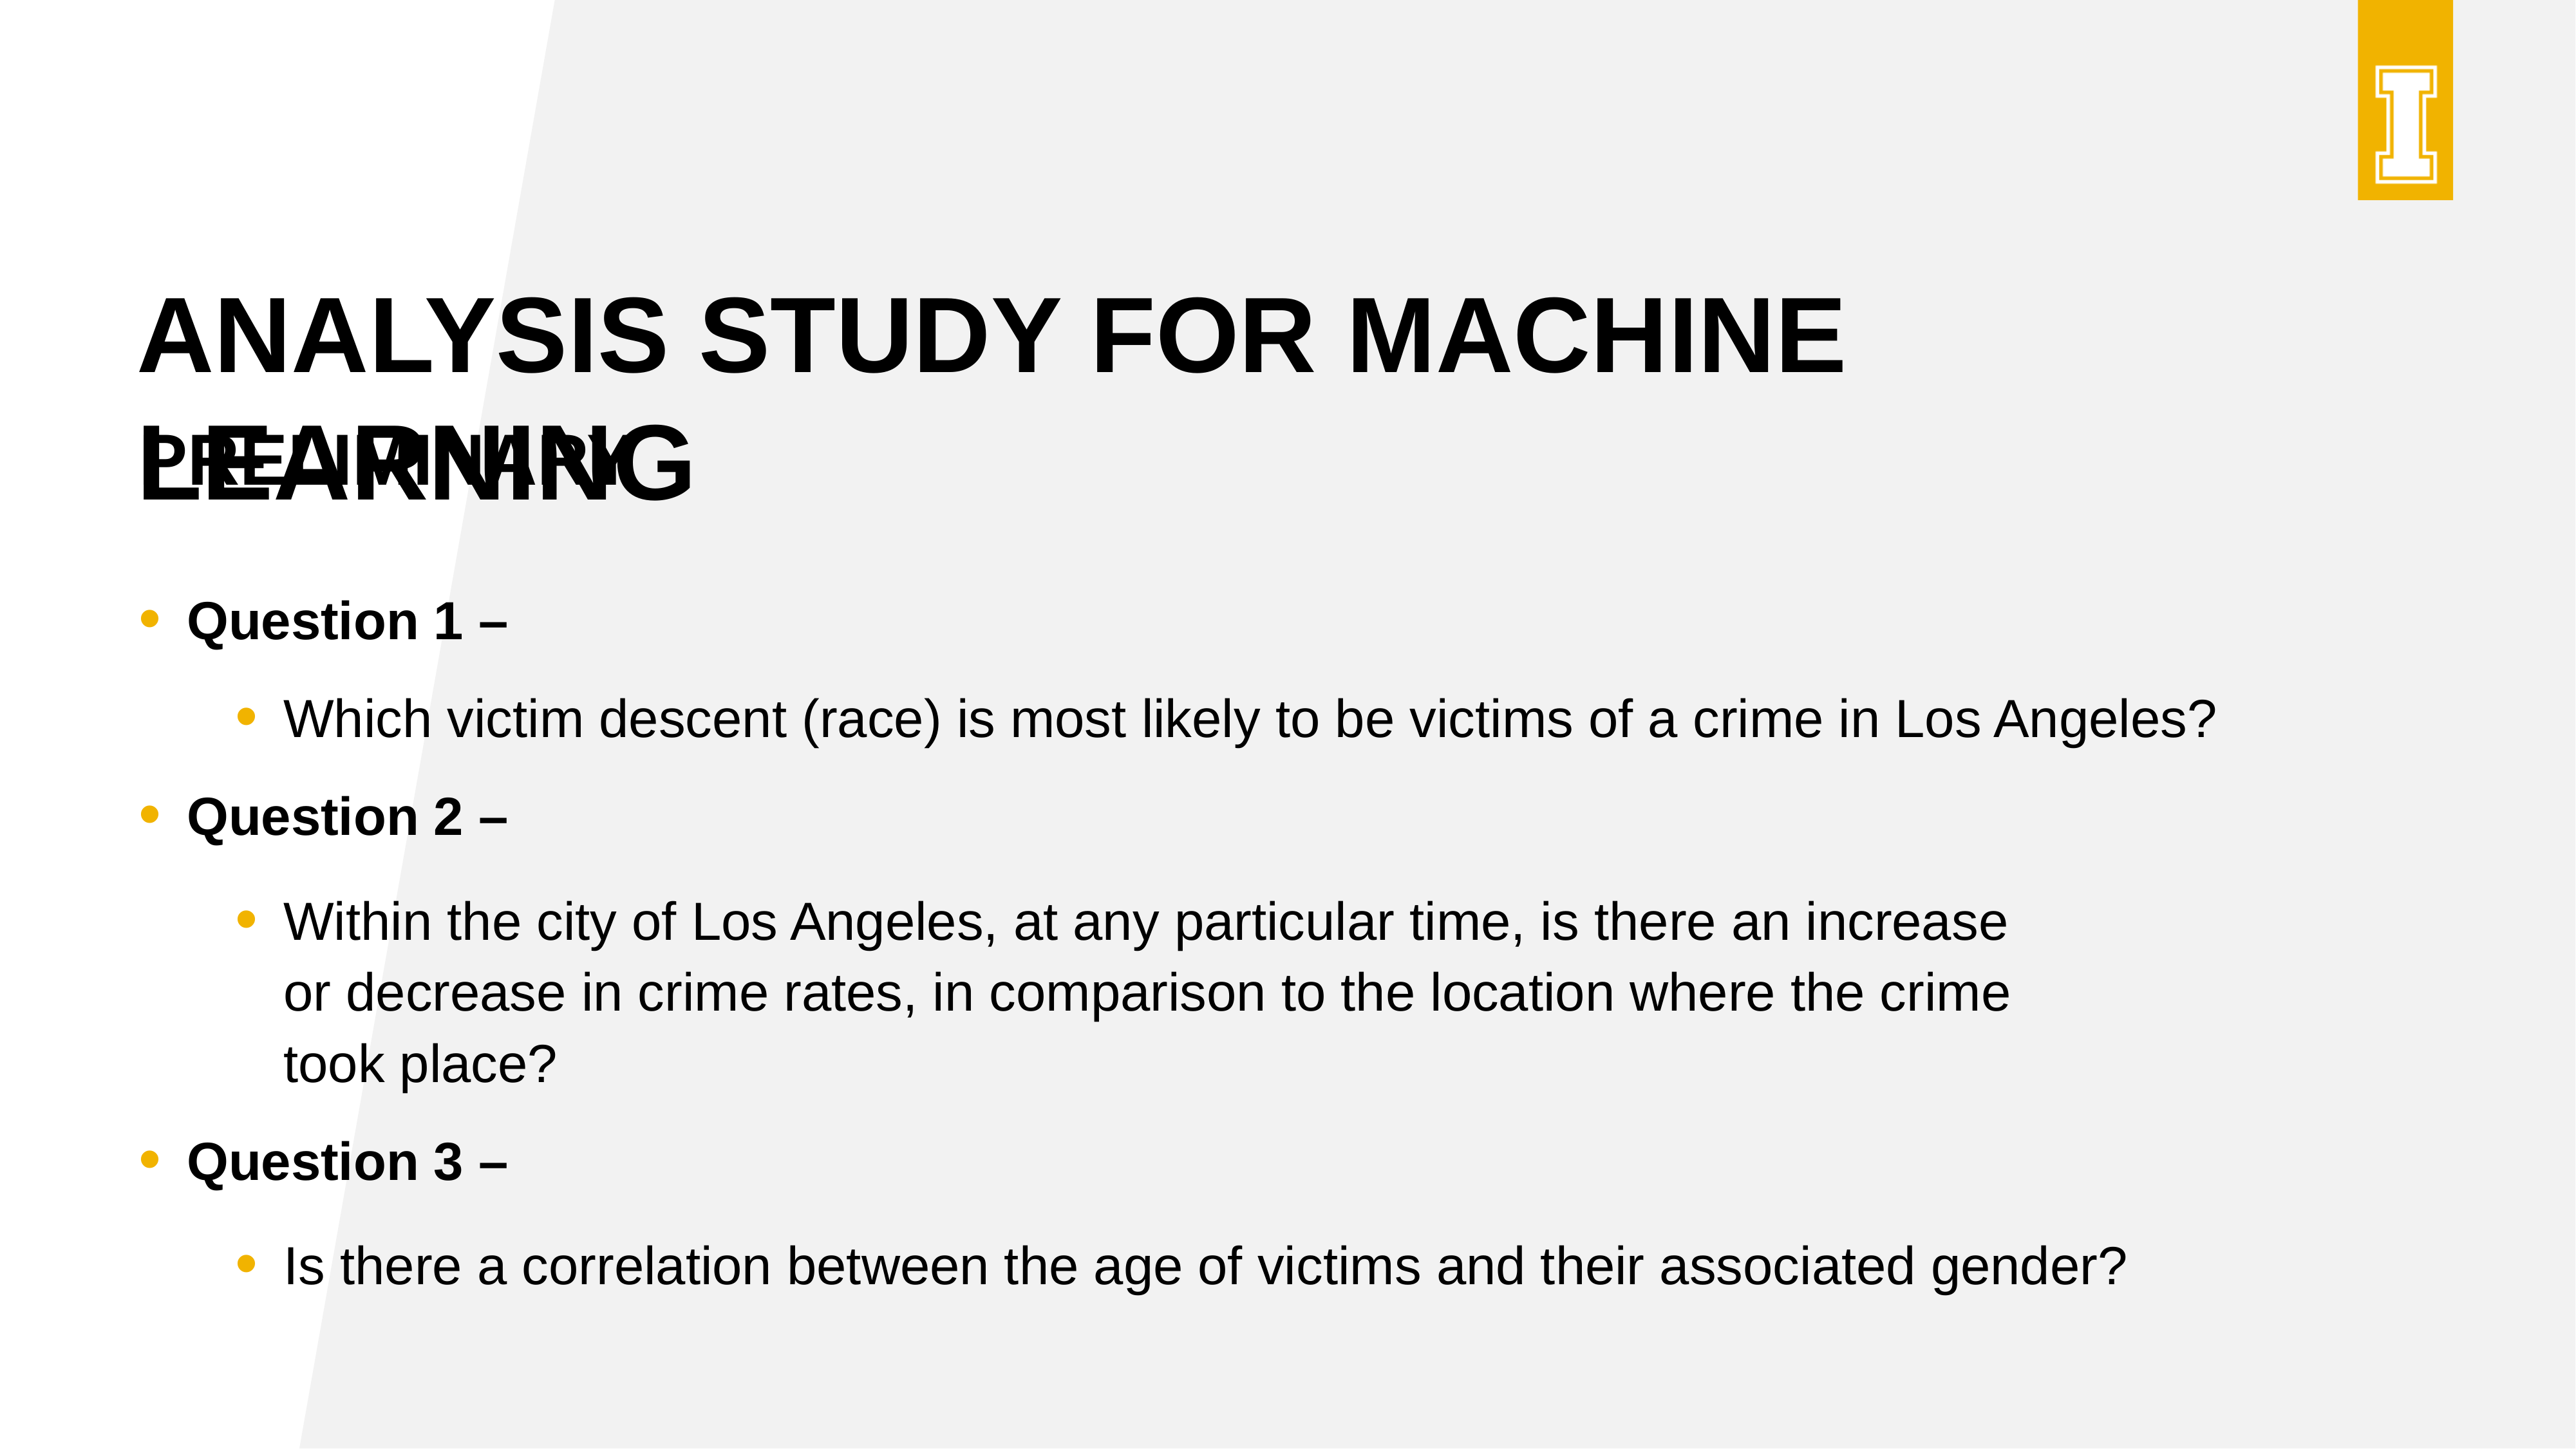

# Analysis study for machine learning
Preliminary
Question 1 –
Which victim descent (race) is most likely to be victims of a crime in Los Angeles?
Question 2 –
Within the city of Los Angeles, at any particular time, is there an increase or decrease in crime rates, in comparison to the location where the crime took place?
Question 3 –
Is there a correlation between the age of victims and their associated gender?